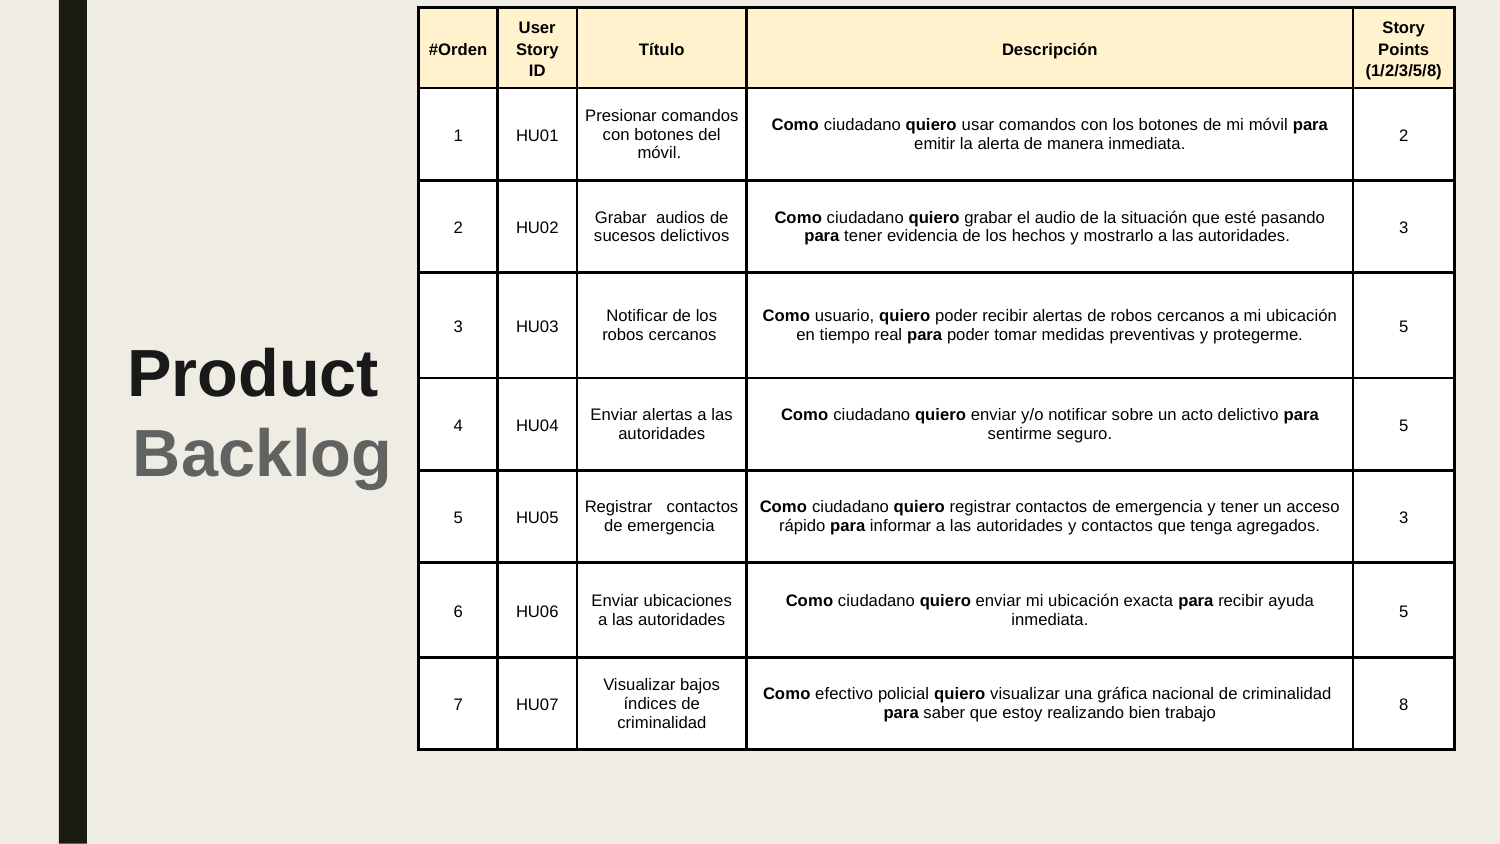

| #Orden | User Story ID | Título | Descripción | Story Points (1/2/3/5/8) |
| --- | --- | --- | --- | --- |
| 1 | HU01 | Presionar comandos con botones del móvil. | Como ciudadano quiero usar comandos con los botones de mi móvil para emitir la alerta de manera inmediata. | 2 |
| 2 | HU02 | Grabar audios de sucesos delictivos | Como ciudadano quiero grabar el audio de la situación que esté pasando para tener evidencia de los hechos y mostrarlo a las autoridades. | 3 |
| 3 | HU03 | Notificar de los robos cercanos | Como usuario, quiero poder recibir alertas de robos cercanos a mi ubicación en tiempo real para poder tomar medidas preventivas y protegerme. | 5 |
| 4 | HU04 | Enviar alertas a las autoridades | Como ciudadano quiero enviar y/o notificar sobre un acto delictivo para sentirme seguro. | 5 |
| 5 | HU05 | Registrar contactos de emergencia | Como ciudadano quiero registrar contactos de emergencia y tener un acceso rápido para informar a las autoridades y contactos que tenga agregados. | 3 |
| 6 | HU06 | Enviar ubicaciones a las autoridades | Como ciudadano quiero enviar mi ubicación exacta para recibir ayuda inmediata. | 5 |
| 7 | HU07 | Visualizar bajos índices de criminalidad | Como efectivo policial quiero visualizar una gráfica nacional de criminalidad para saber que estoy realizando bien trabajo | 8 |
Product
 Backlog